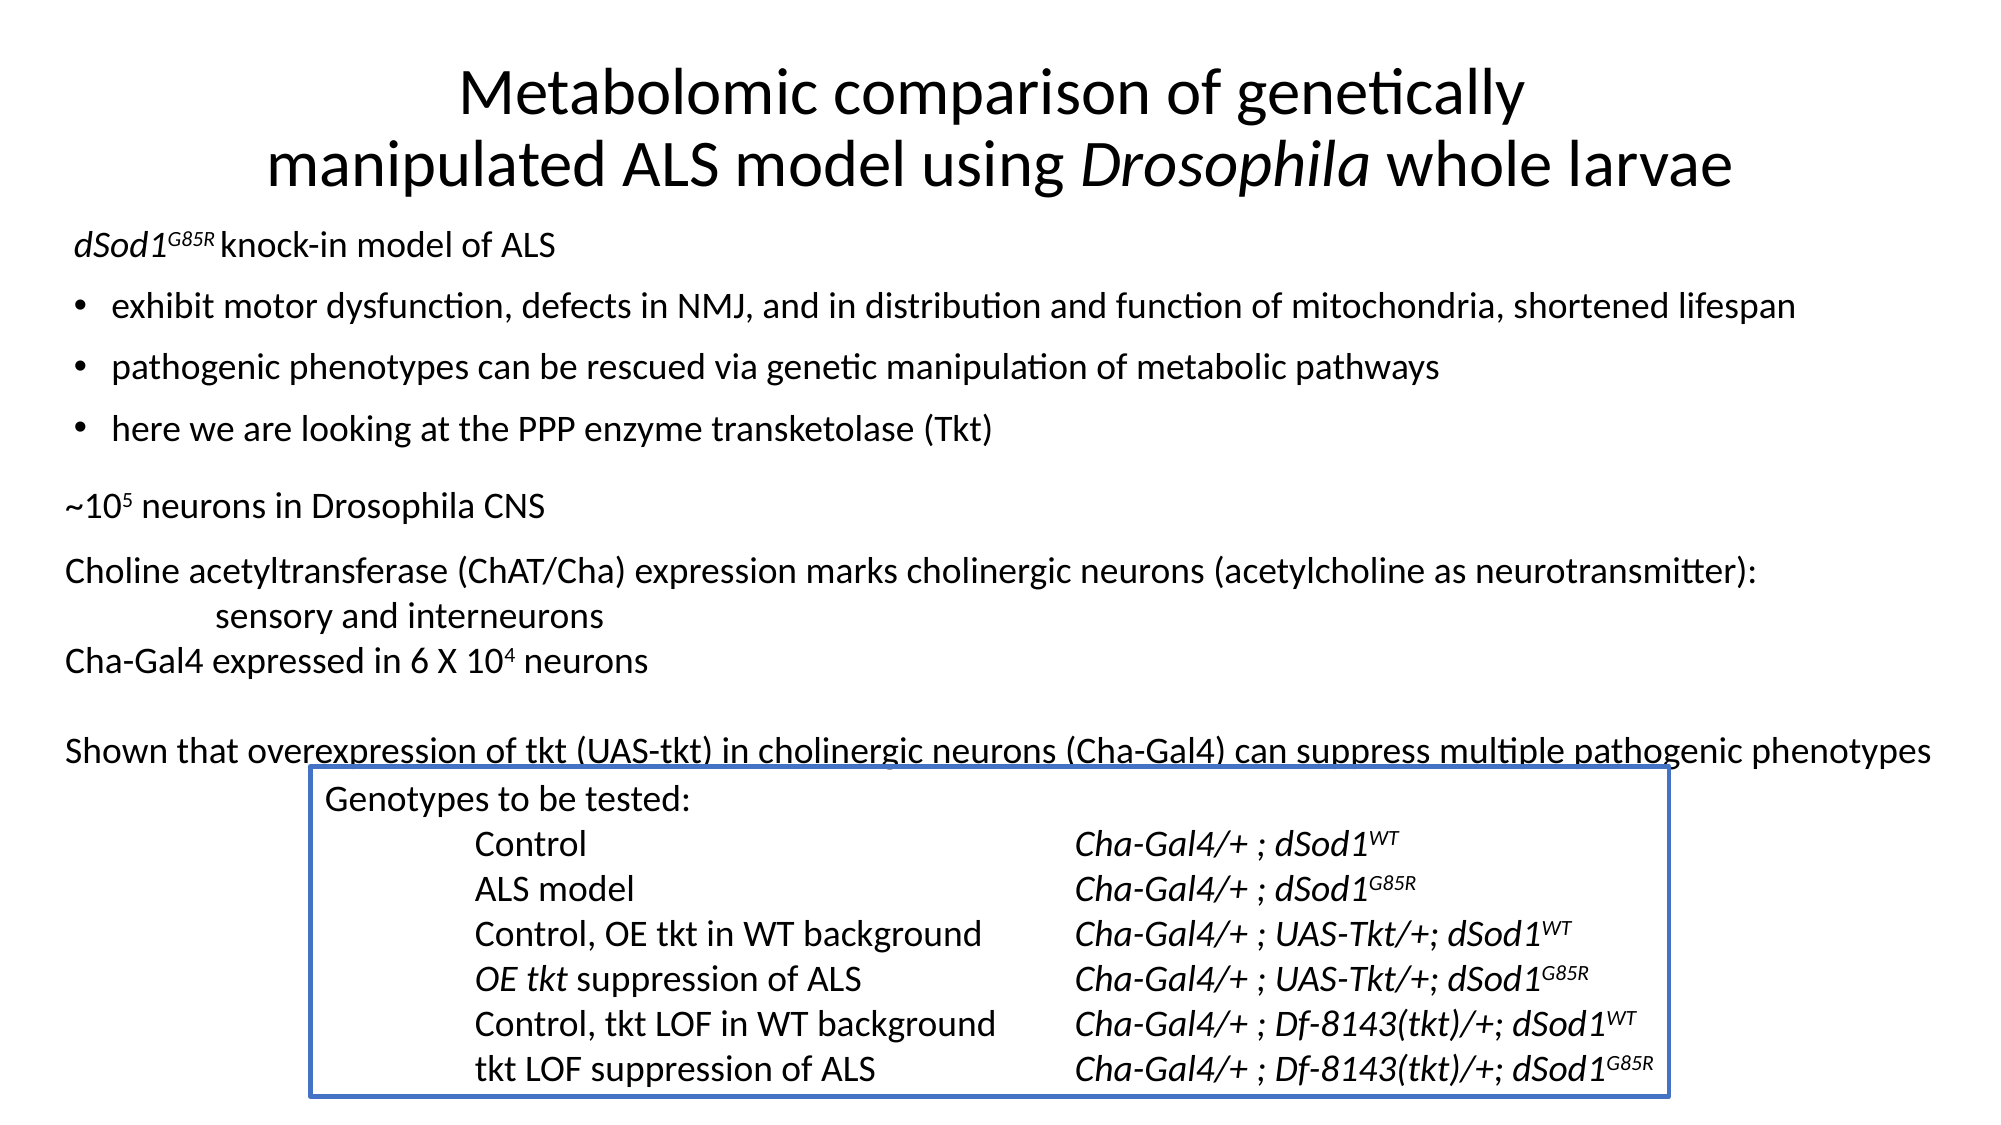

# Metabolomic comparison of genetically manipulated ALS model using Drosophila whole larvae
dSod1G85R knock-in model of ALS
exhibit motor dysfunction, defects in NMJ, and in distribution and function of mitochondria, shortened lifespan
pathogenic phenotypes can be rescued via genetic manipulation of metabolic pathways
here we are looking at the PPP enzyme transketolase (Tkt)

~105 neurons in Drosophila CNS

Choline acetyltransferase (ChAT/Cha) expression marks cholinergic neurons (acetylcholine as neurotransmitter):
	sensory and interneurons
Cha-Gal4 expressed in 6 X 104 neurons

Shown that overexpression of tkt (UAS-tkt) in cholinergic neurons (Cha-Gal4) can suppress multiple pathogenic phenotypes
Genotypes to be tested:
	Control 				Cha-Gal4/+ ; dSod1WT
	ALS model  			Cha-Gal4/+ ; dSod1G85R
	Control, OE tkt in WT background  	Cha-Gal4/+ ; UAS-Tkt/+; dSod1WT
	OE tkt suppression of ALS 		Cha-Gal4/+ ; UAS-Tkt/+; dSod1G85R
	Control, tkt LOF in WT background	Cha-Gal4/+ ; Df-8143(tkt)/+; dSod1WT
	tkt LOF suppression of ALS		Cha-Gal4/+ ; Df-8143(tkt)/+; dSod1G85R